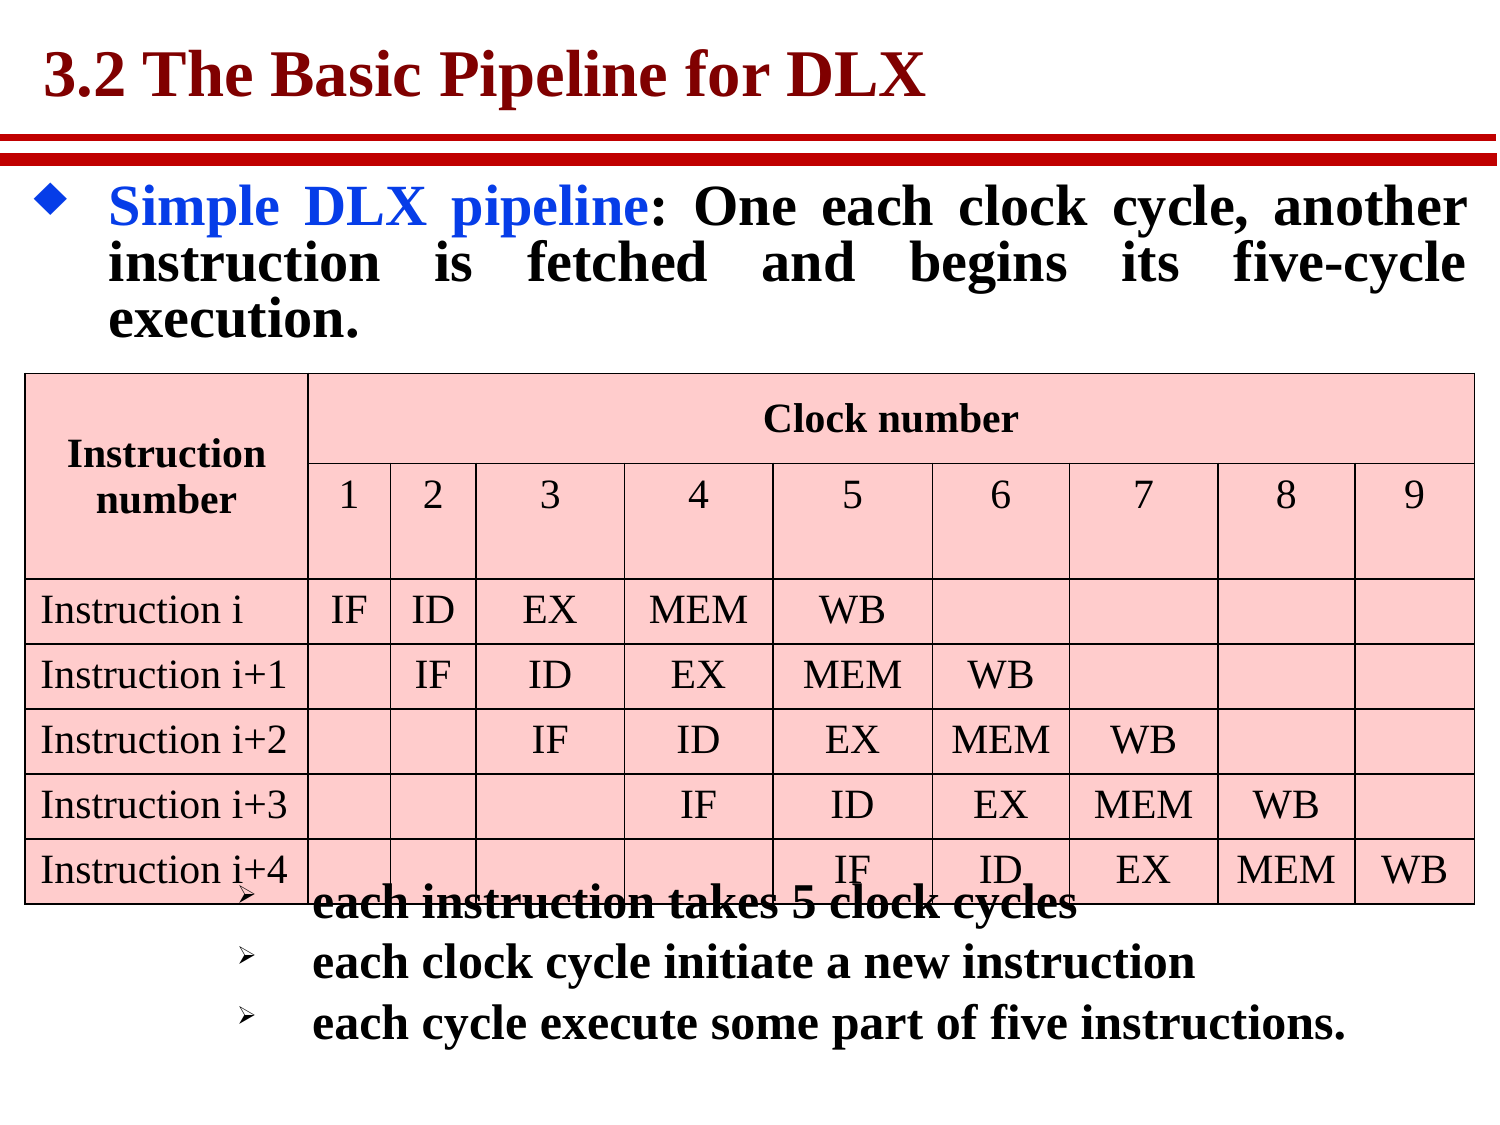

# 3.2 The Basic Pipeline for DLX
Simple DLX pipeline: One each clock cycle, another instruction is fetched and begins its five-cycle execution.

| Instruction number | Clock number |  |  |  |  |  |  |  |  |
| --- | --- | --- | --- | --- | --- | --- | --- | --- | --- |
|  | 1 | 2 | 3 | 4 | 5 | 6 | 7 | 8 | 9 |
| Instruction i | IF | ID | EX | MEM | WB |  |  |  |  |
| Instruction i+1 |  | IF | ID | EX | MEM | WB |  |  |  |
| Instruction i+2 |  |  | IF | ID | EX | MEM | WB |  |  |
| Instruction i+3 |  |  |  | IF | ID | EX | MEM | WB |  |
| Instruction i+4 |  |  |  |  | IF | ID | EX | MEM | WB |
each instruction takes 5 clock cycles
each clock cycle initiate a new instruction
each cycle execute some part of five instructions.